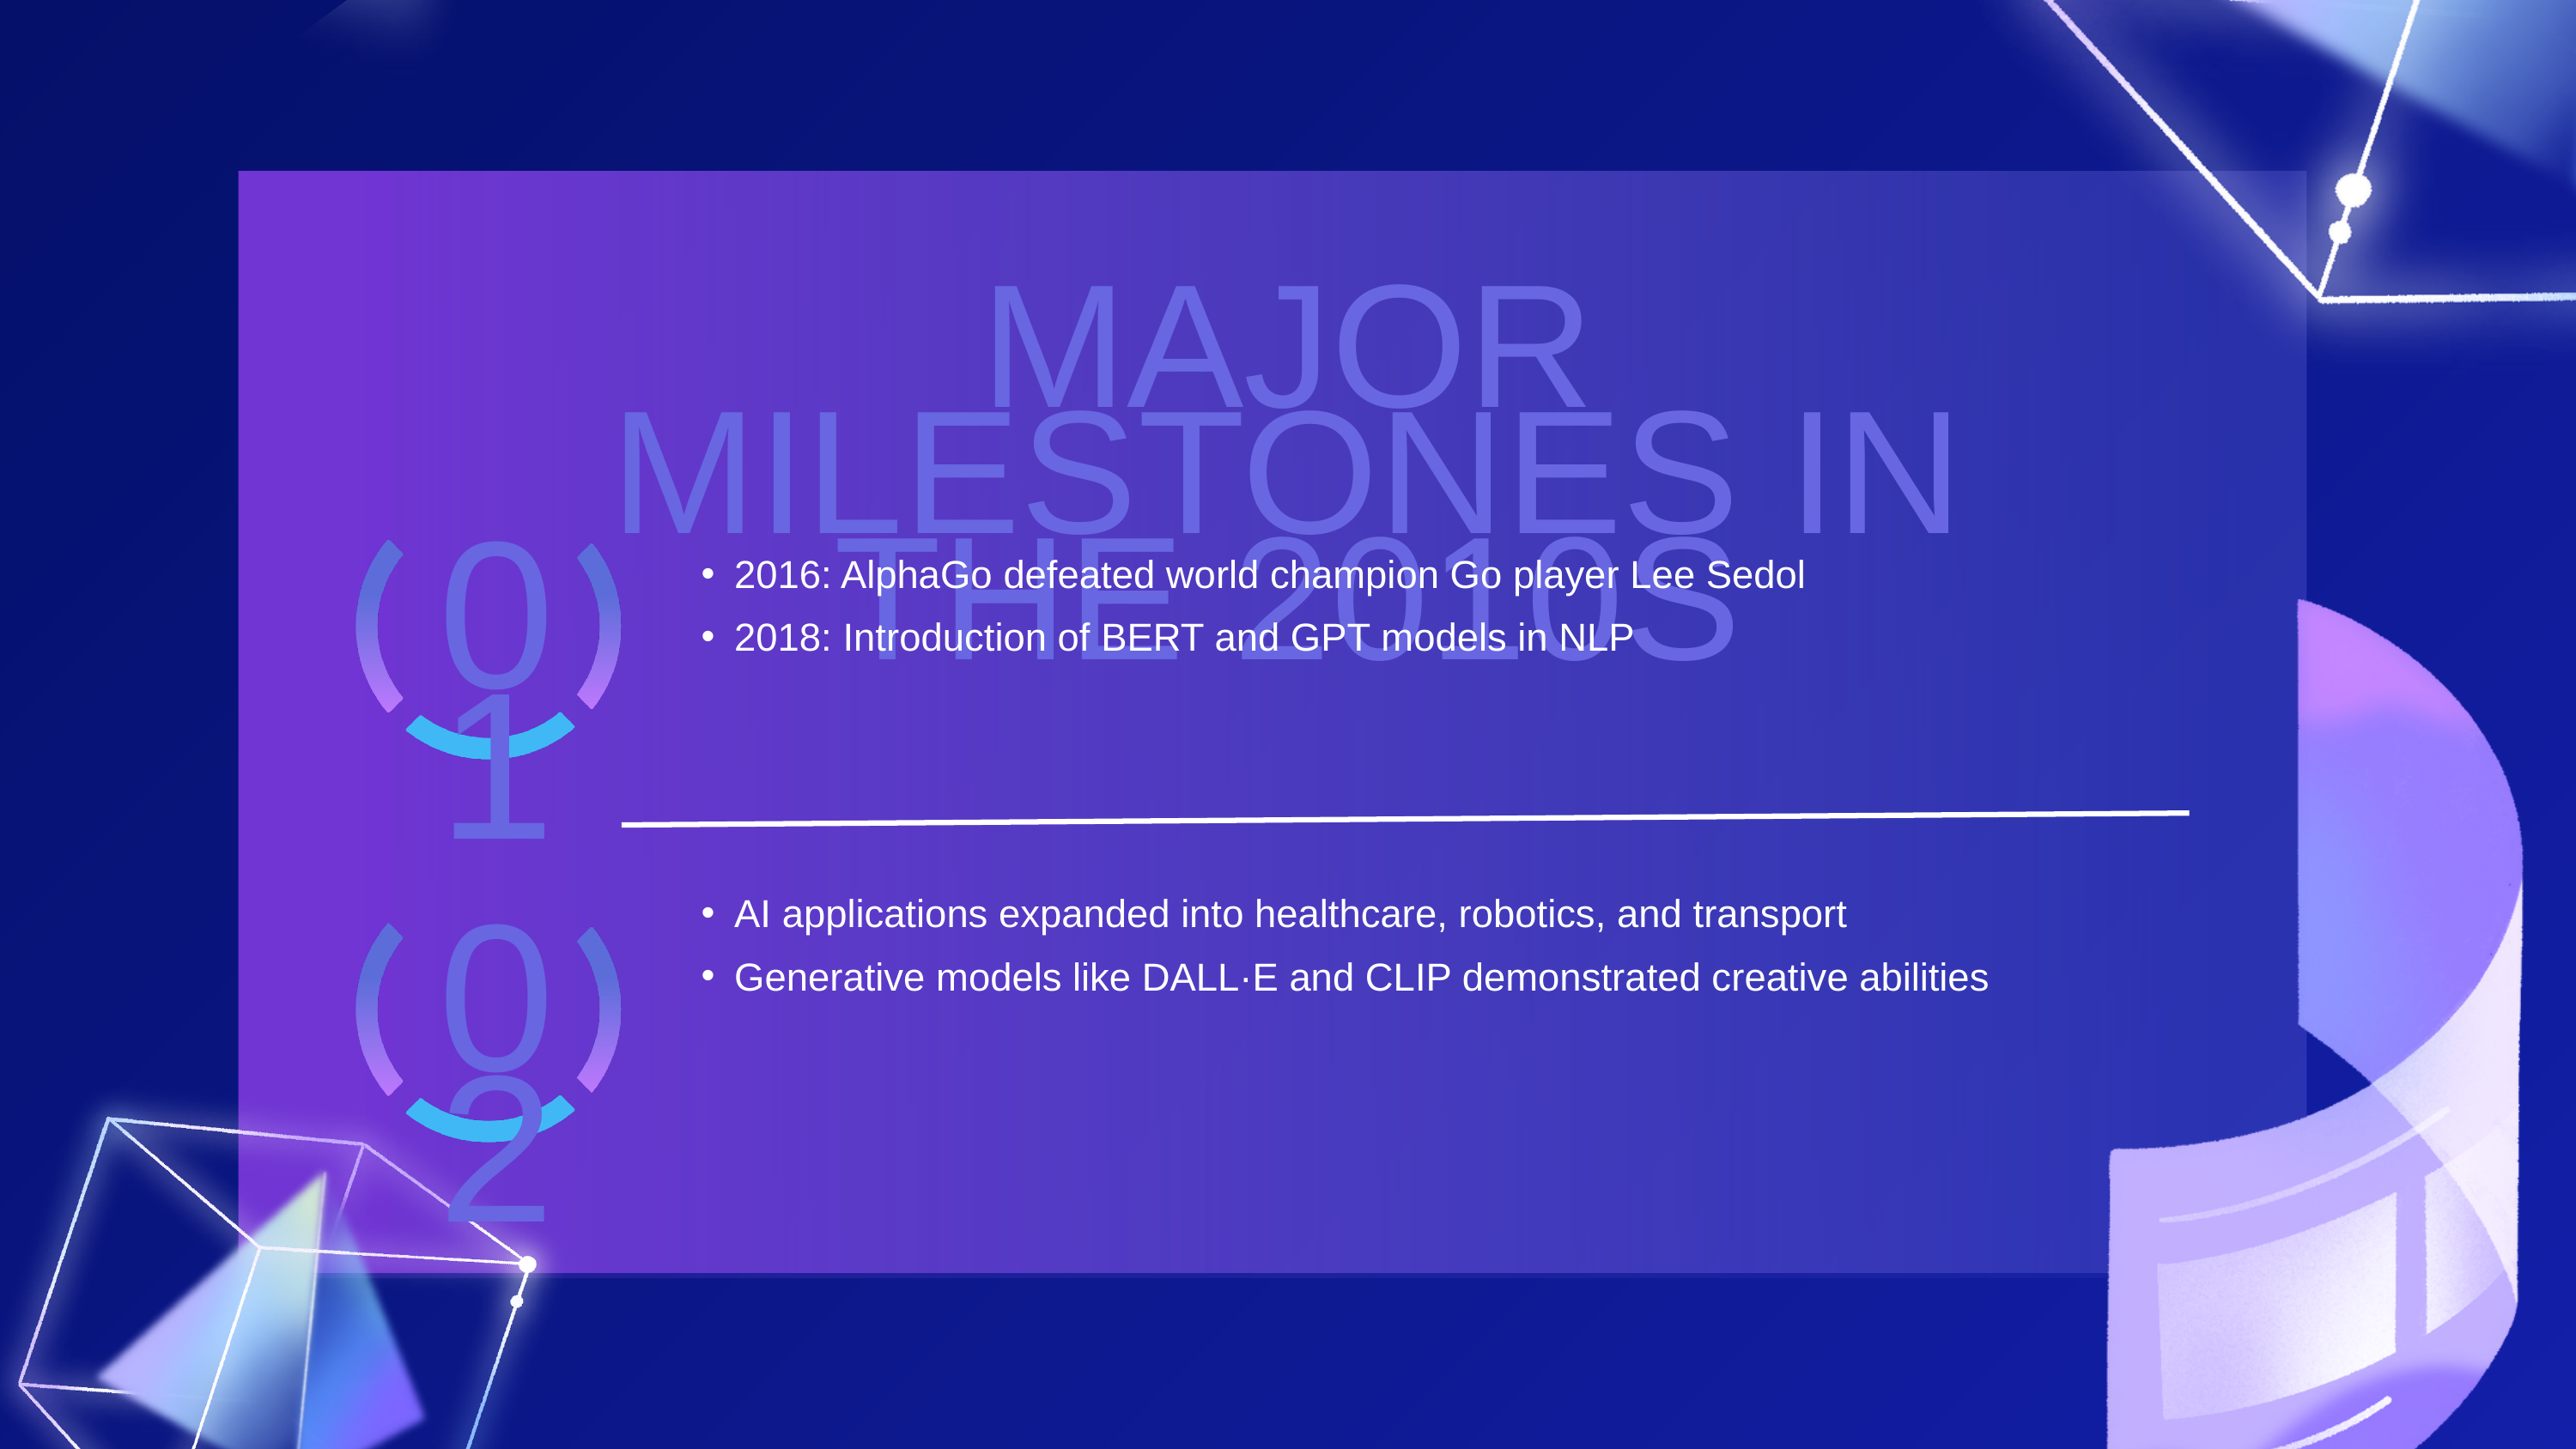

MAJOR MILESTONES IN THE 2010S

2016: AlphaGo defeated world champion Go player Lee Sedol
2018: Introduction of BERT and GPT models in NLP

01

AI applications expanded into healthcare, robotics, and transport
Generative models like DALL·E and CLIP demonstrated creative abilities

02